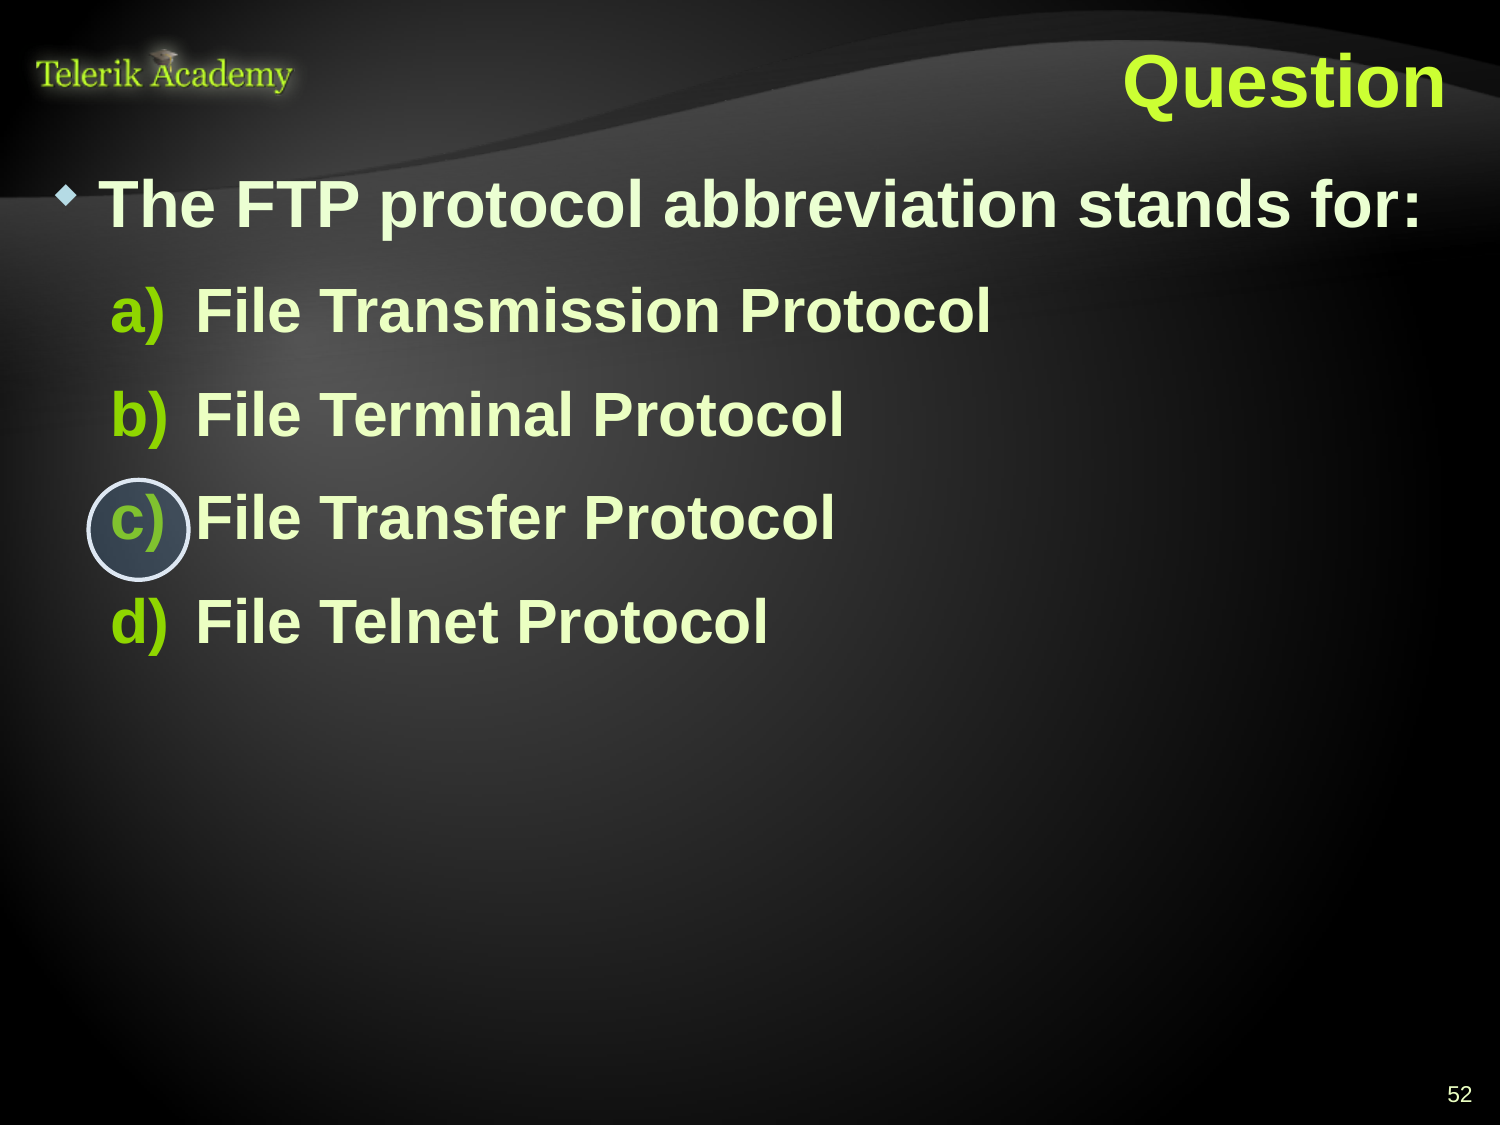

# Question
The FTP protocol abbreviation stands for:
File Transmission Protocol
File Terminal Protocol
File Transfer Protocol
File Telnet Protocol

52